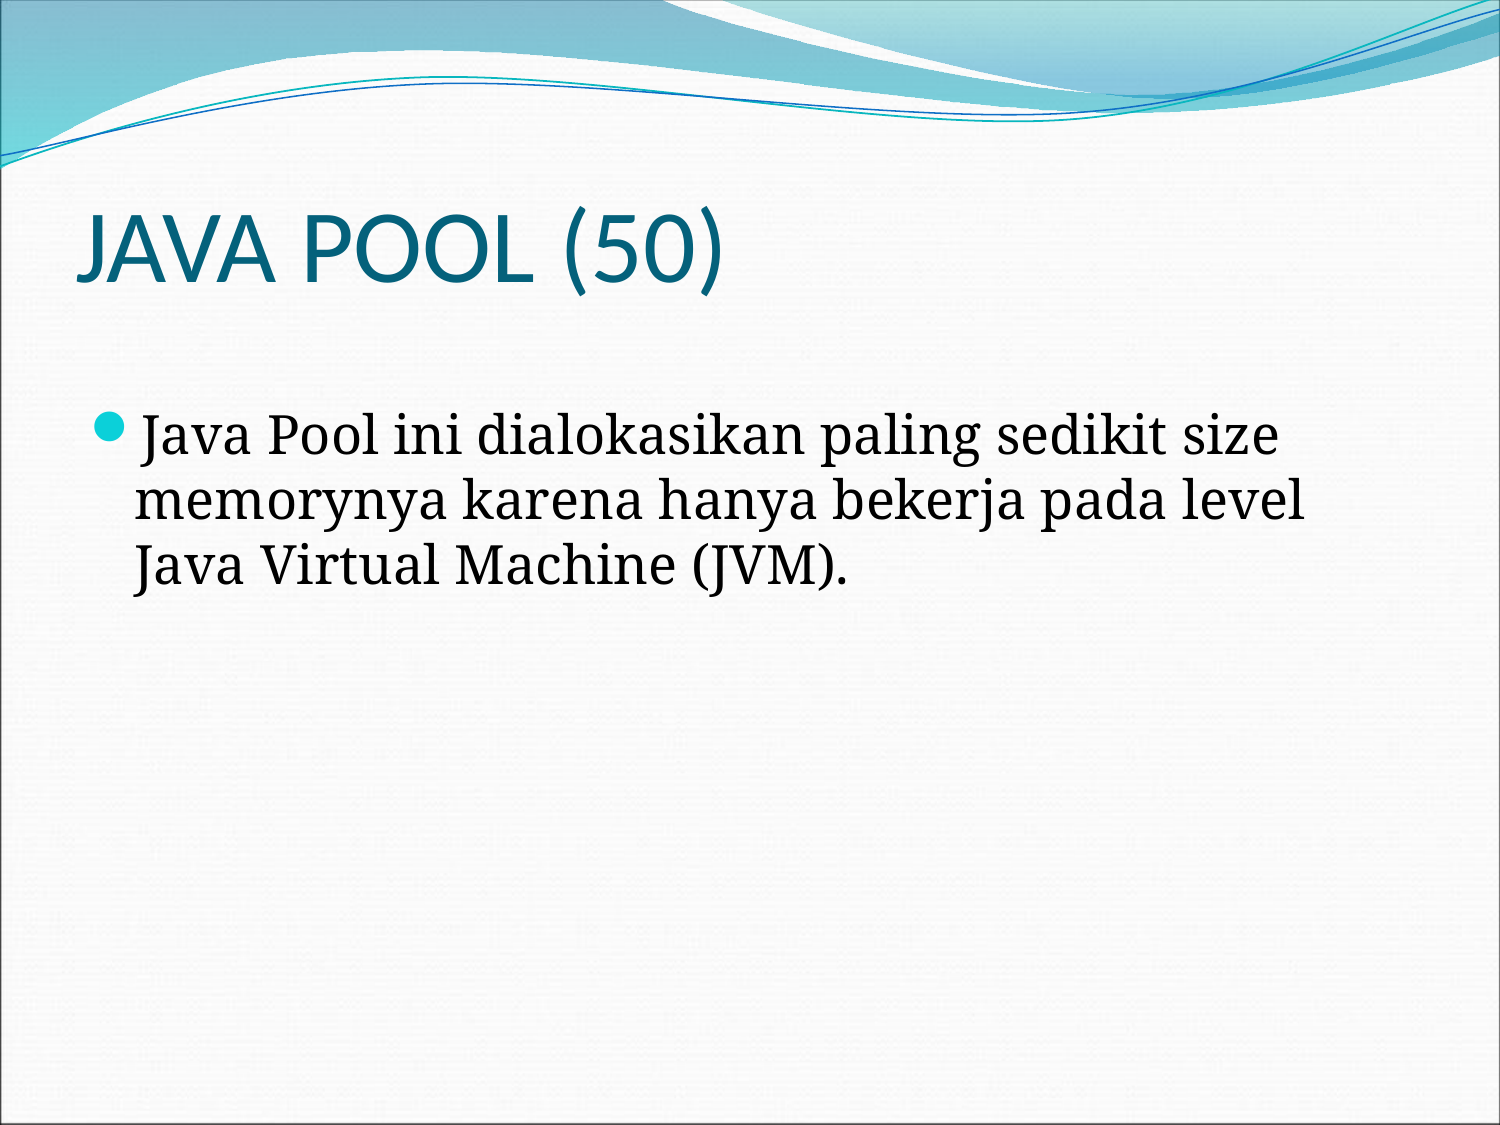

# JAVA POOL (50)

Java Pool ini dialokasikan paling sedikit size memorynya karena hanya bekerja pada level Java Virtual Machine (JVM).